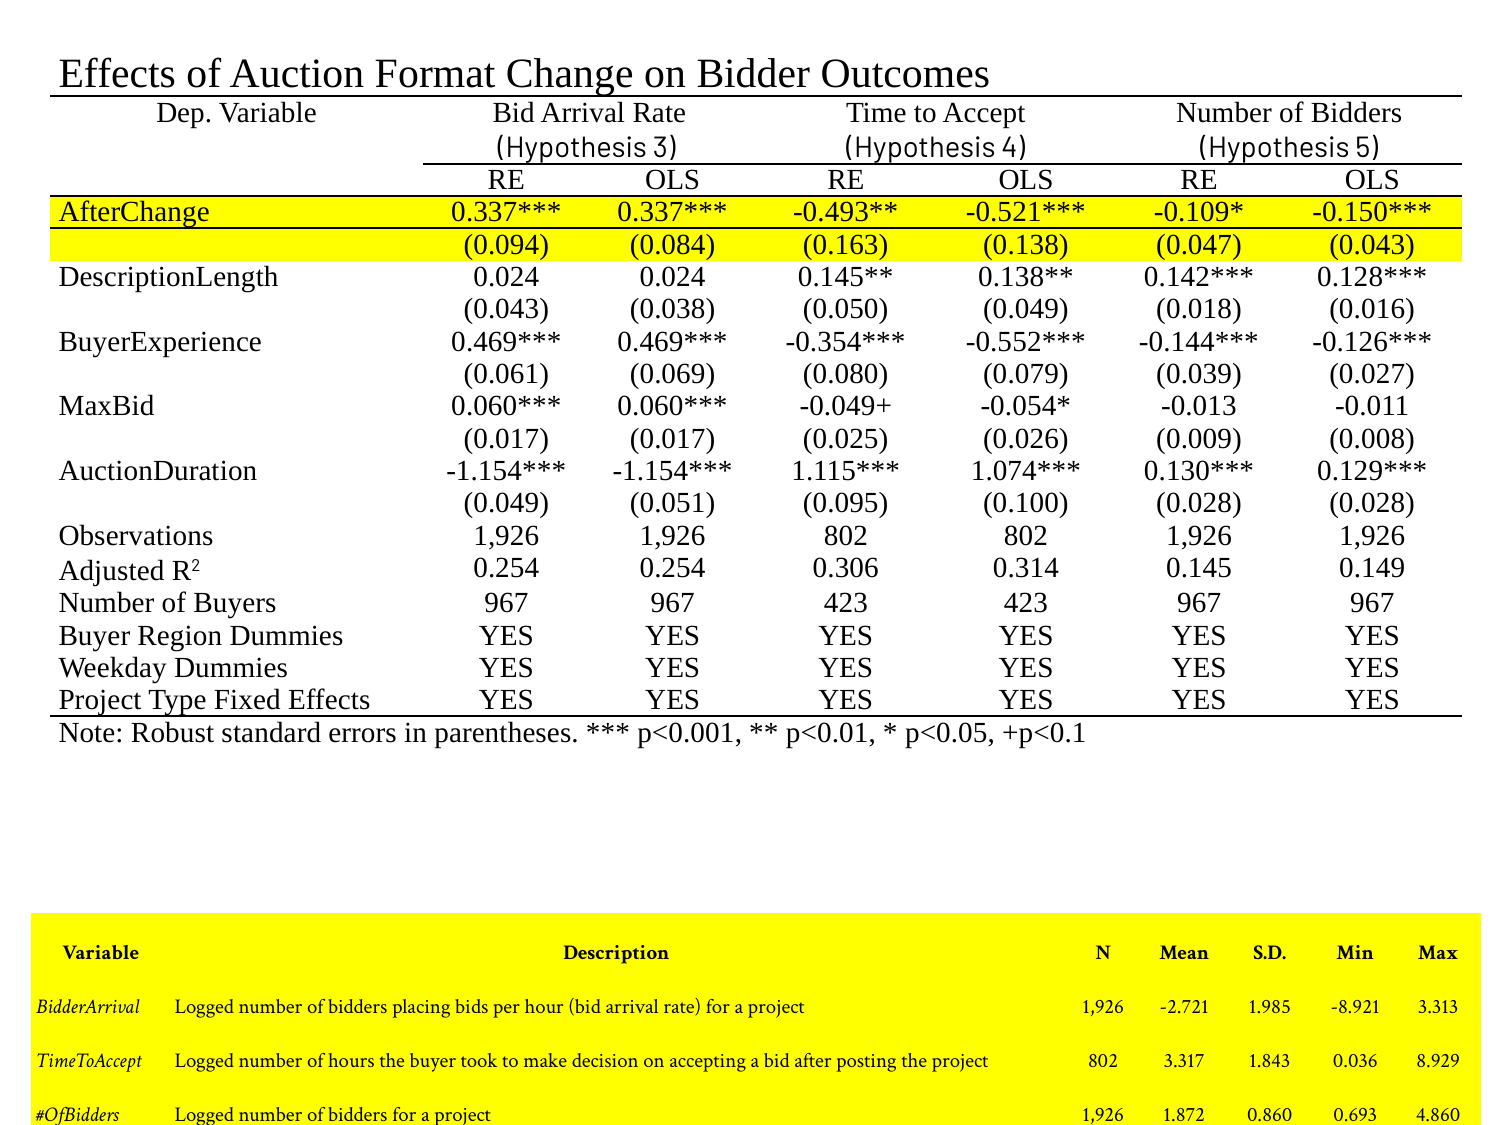

| Effects of Auction Format Change on Bidder Outcomes |  |  |  |  |  |  |
| --- | --- | --- | --- | --- | --- | --- |
| Dep. Variable | Bid Arrival Rate (Hypothesis 3) |  | Time to Accept (Hypothesis 4) |  | Number of Bidders (Hypothesis 5) |  |
|  | RE | OLS | RE | OLS | RE | OLS |
| AfterChange | 0.337\*\*\* | 0.337\*\*\* | -0.493\*\* | -0.521\*\*\* | -0.109\* | -0.150\*\*\* |
|  | (0.094) | (0.084) | (0.163) | (0.138) | (0.047) | (0.043) |
| DescriptionLength | 0.024 | 0.024 | 0.145\*\* | 0.138\*\* | 0.142\*\*\* | 0.128\*\*\* |
|  | (0.043) | (0.038) | (0.050) | (0.049) | (0.018) | (0.016) |
| BuyerExperience | 0.469\*\*\* | 0.469\*\*\* | -0.354\*\*\* | -0.552\*\*\* | -0.144\*\*\* | -0.126\*\*\* |
|  | (0.061) | (0.069) | (0.080) | (0.079) | (0.039) | (0.027) |
| MaxBid | 0.060\*\*\* | 0.060\*\*\* | -0.049+ | -0.054\* | -0.013 | -0.011 |
|  | (0.017) | (0.017) | (0.025) | (0.026) | (0.009) | (0.008) |
| AuctionDuration | -1.154\*\*\* | -1.154\*\*\* | 1.115\*\*\* | 1.074\*\*\* | 0.130\*\*\* | 0.129\*\*\* |
|  | (0.049) | (0.051) | (0.095) | (0.100) | (0.028) | (0.028) |
| Observations | 1,926 | 1,926 | 802 | 802 | 1,926 | 1,926 |
| Adjusted R2 | 0.254 | 0.254 | 0.306 | 0.314 | 0.145 | 0.149 |
| Number of Buyers | 967 | 967 | 423 | 423 | 967 | 967 |
| Buyer Region Dummies | YES | YES | YES | YES | YES | YES |
| Weekday Dummies | YES | YES | YES | YES | YES | YES |
| Project Type Fixed Effects | YES | YES | YES | YES | YES | YES |
| Note: Robust standard errors in parentheses. \*\*\* p<0.001, \*\* p<0.01, \* p<0.05, +p<0.1 |  |  |  |  |  |  |
| Variable | Description | N | Mean | S.D. | Min | Max |
| --- | --- | --- | --- | --- | --- | --- |
| BidderArrival | Logged number of bidders placing bids per hour (bid arrival rate) for a project | 1,926 | -2.721 | 1.985 | -8.921 | 3.313 |
| TimeToAccept | Logged number of hours the buyer took to make decision on accepting a bid after posting the project | 802 | 3.317 | 1.843 | 0.036 | 8.929 |
| #OfBidders | Logged number of bidders for a project | 1,926 | 1.872 | 0.860 | 0.693 | 4.860 |